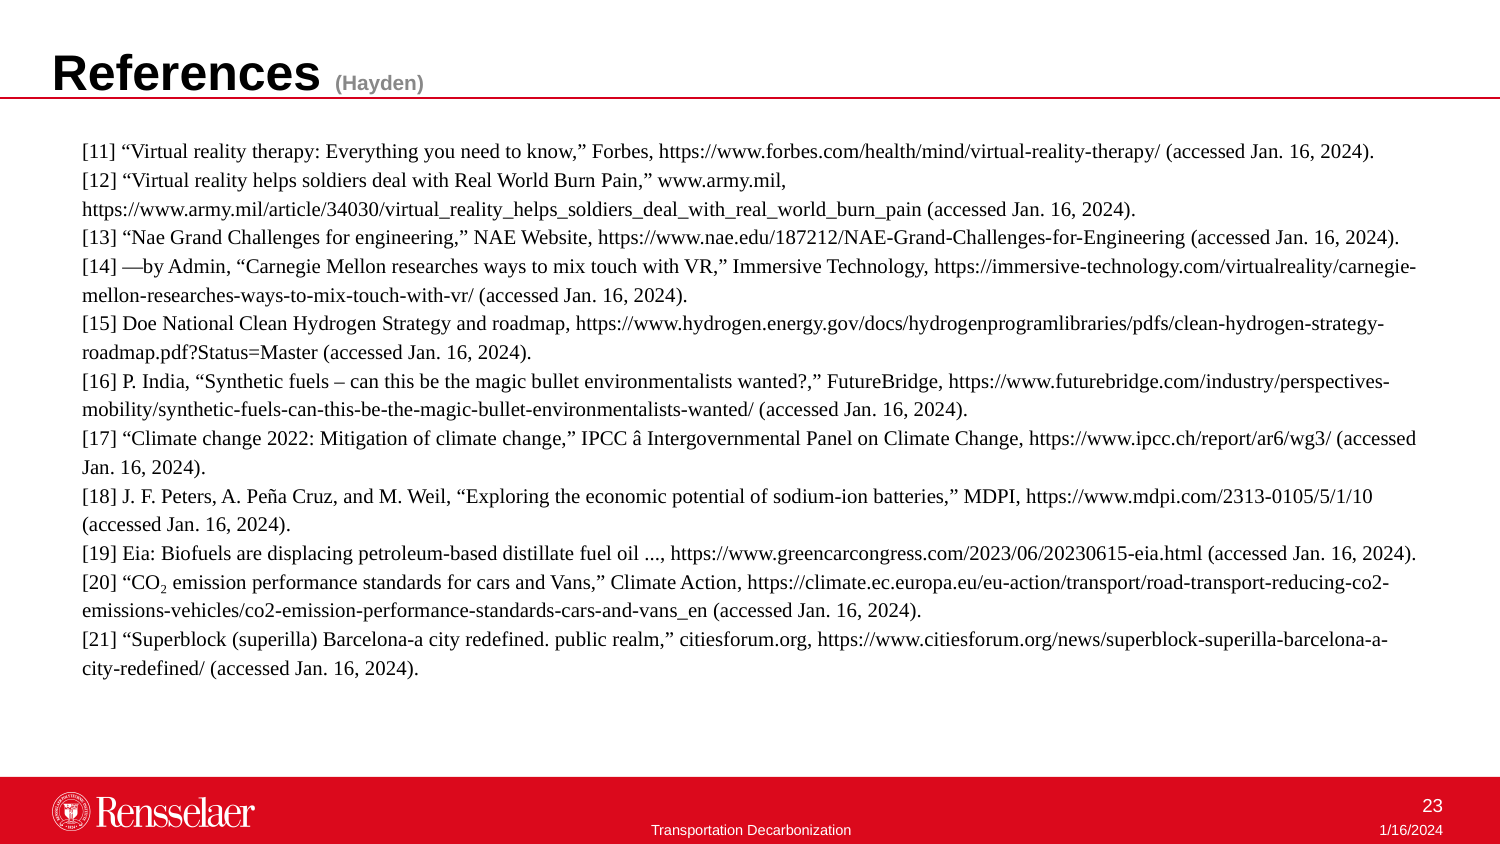

References (Hayden)

[11] “Virtual reality therapy: Everything you need to know,” Forbes, https://www.forbes.com/health/mind/virtual-reality-therapy/ (accessed Jan. 16, 2024).
[12] “Virtual reality helps soldiers deal with Real World Burn Pain,” www.army.mil, https://www.army.mil/article/34030/virtual_reality_helps_soldiers_deal_with_real_world_burn_pain (accessed Jan. 16, 2024).
[13] “Nae Grand Challenges for engineering,” NAE Website, https://www.nae.edu/187212/NAE-Grand-Challenges-for-Engineering (accessed Jan. 16, 2024).
[14] —by Admin, “Carnegie Mellon researches ways to mix touch with VR,” Immersive Technology, https://immersive-technology.com/virtualreality/carnegie-mellon-researches-ways-to-mix-touch-with-vr/ (accessed Jan. 16, 2024).
[15] Doe National Clean Hydrogen Strategy and roadmap, https://www.hydrogen.energy.gov/docs/hydrogenprogramlibraries/pdfs/clean-hydrogen-strategy-roadmap.pdf?Status=Master (accessed Jan. 16, 2024).
[16] P. India, “Synthetic fuels – can this be the magic bullet environmentalists wanted?,” FutureBridge, https://www.futurebridge.com/industry/perspectives-mobility/synthetic-fuels-can-this-be-the-magic-bullet-environmentalists-wanted/ (accessed Jan. 16, 2024).
[17] “Climate change 2022: Mitigation of climate change,” IPCC â Intergovernmental Panel on Climate Change, https://www.ipcc.ch/report/ar6/wg3/ (accessed Jan. 16, 2024).
[18] J. F. Peters, A. Peña Cruz, and M. Weil, “Exploring the economic potential of sodium-ion batteries,” MDPI, https://www.mdpi.com/2313-0105/5/1/10 (accessed Jan. 16, 2024).
[19] Eia: Biofuels are displacing petroleum-based distillate fuel oil ..., https://www.greencarcongress.com/2023/06/20230615-eia.html (accessed Jan. 16, 2024).
[20] “CO₂ emission performance standards for cars and Vans,” Climate Action, https://climate.ec.europa.eu/eu-action/transport/road-transport-reducing-co2-emissions-vehicles/co2-emission-performance-standards-cars-and-vans_en (accessed Jan. 16, 2024).
[21] “Superblock (superilla) Barcelona-a city redefined. public realm,” citiesforum.org, https://www.citiesforum.org/news/superblock-superilla-barcelona-a-city-redefined/ (accessed Jan. 16, 2024).